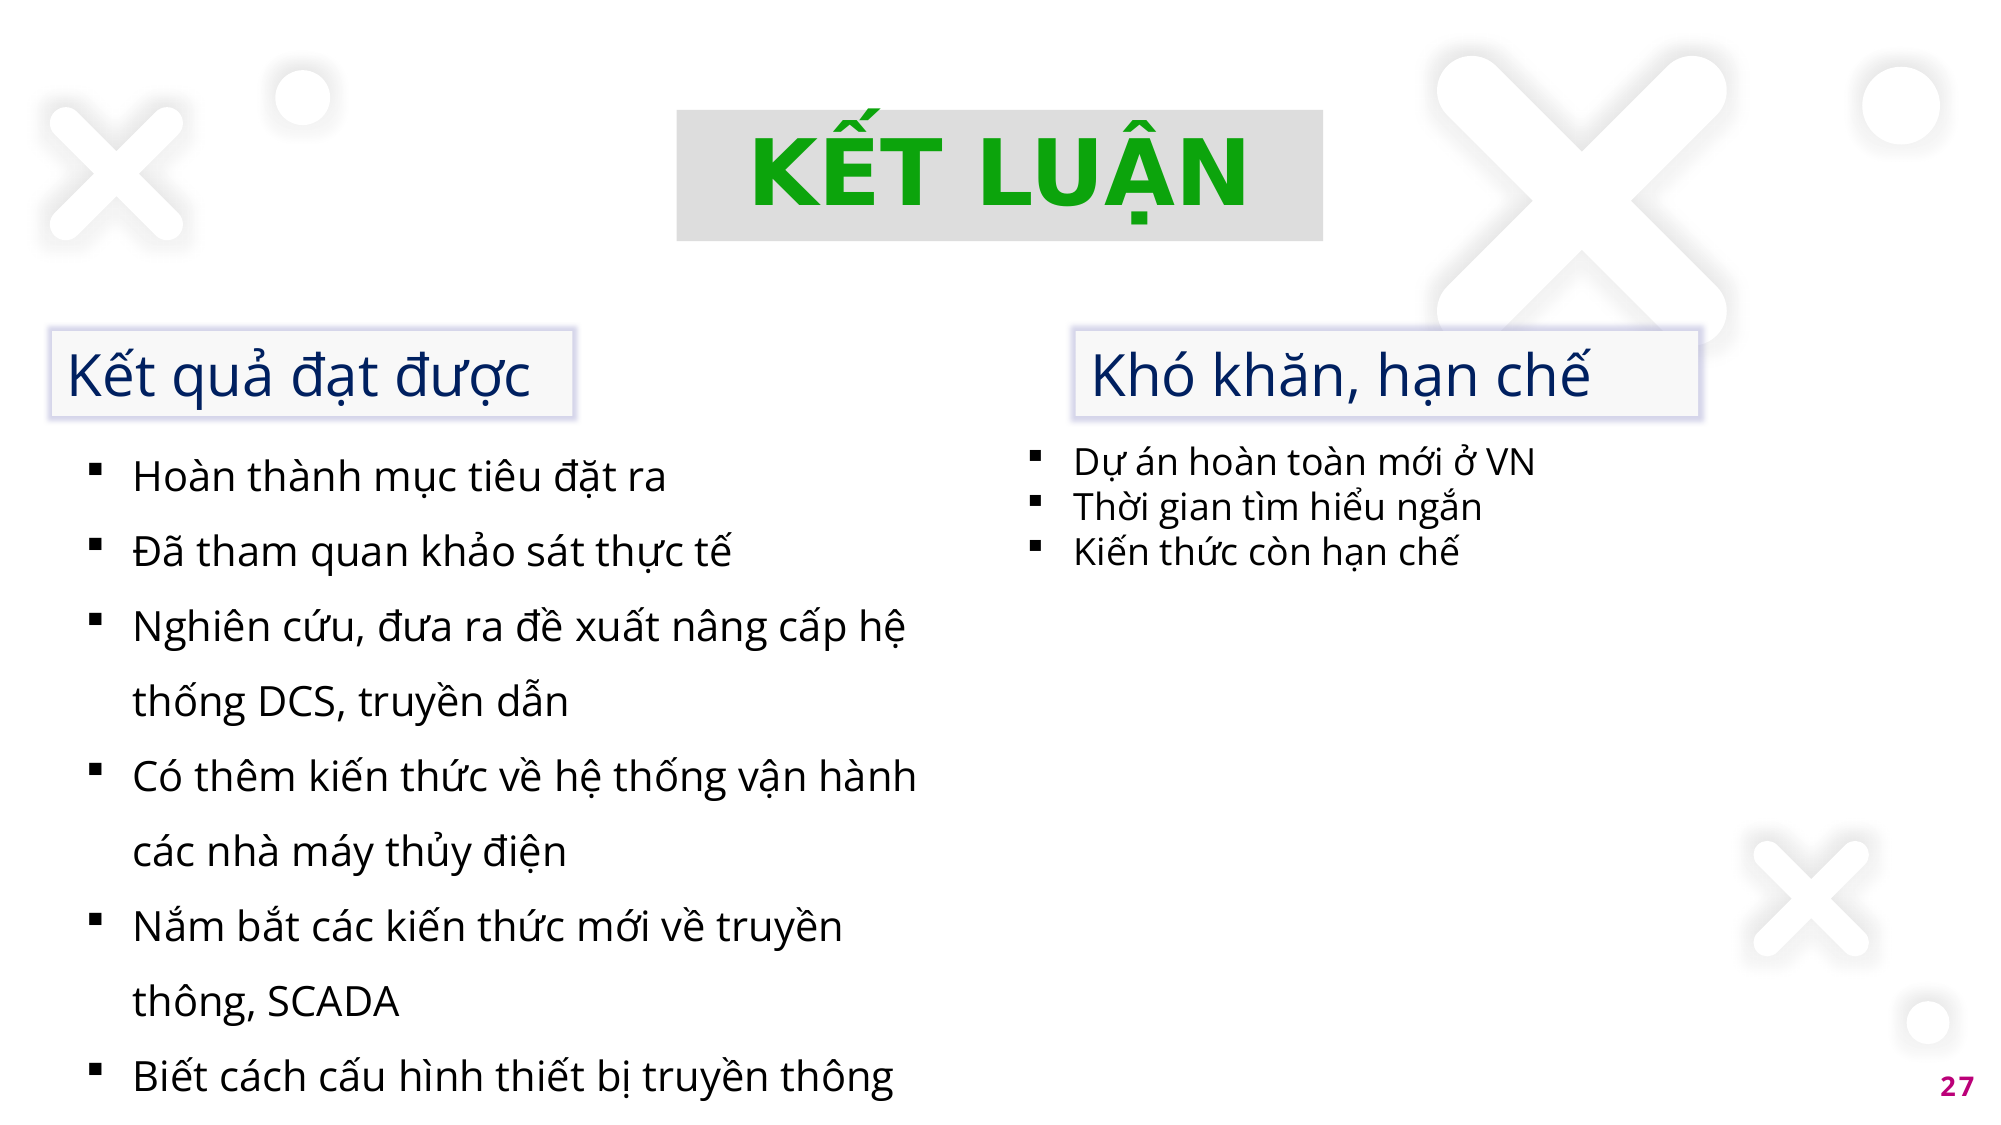

# KẾT LUẬN
Kết quả đạt được
Khó khăn, hạn chế
Hoàn thành mục tiêu đặt ra
Đã tham quan khảo sát thực tế
Nghiên cứu, đưa ra đề xuất nâng cấp hệ thống DCS, truyền dẫn
Có thêm kiến thức về hệ thống vận hành các nhà máy thủy điện
Nắm bắt các kiến thức mới về truyền thông, SCADA
Biết cách cấu hình thiết bị truyền thông

Dự án hoàn toàn mới ở VN
Thời gian tìm hiểu ngắn
Kiến thức còn hạn chế

27